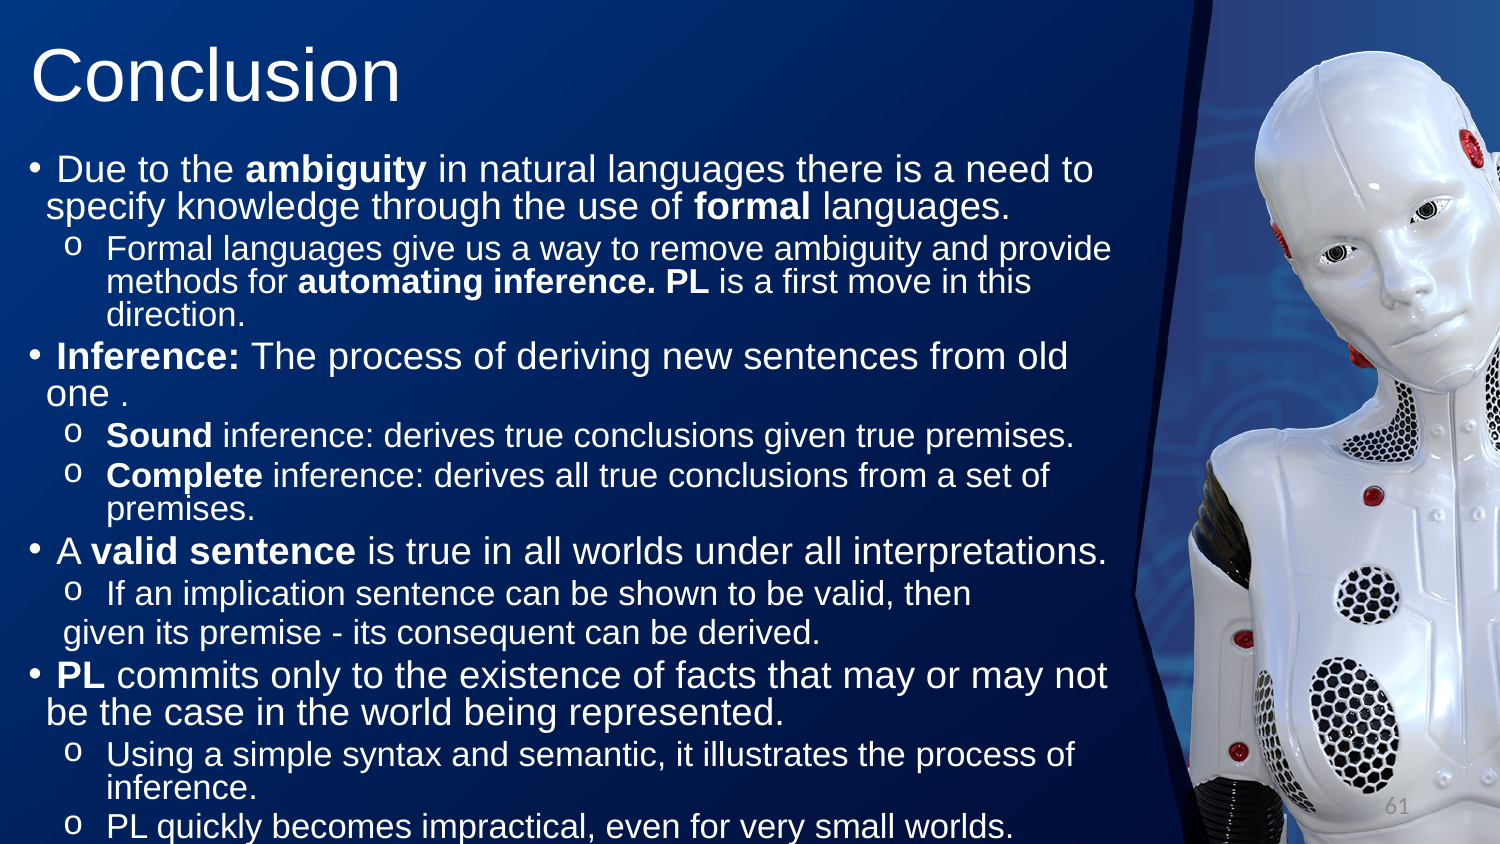

# Conclusion
 Due to the ambiguity in natural languages there is a need to specify knowledge through the use of formal languages.
Formal languages give us a way to remove ambiguity and provide methods for automating inference. PL is a first move in this direction.
 Inference: The process of deriving new sentences from old one .
Sound inference: derives true conclusions given true premises.
Complete inference: derives all true conclusions from a set of premises.
 A valid sentence is true in all worlds under all interpretations.
If an implication sentence can be shown to be valid, then
	given its premise - its consequent can be derived.
 PL commits only to the existence of facts that may or may not be the case in the world being represented.
Using a simple syntax and semantic, it illustrates the process of inference.
PL quickly becomes impractical, even for very small worlds.
61